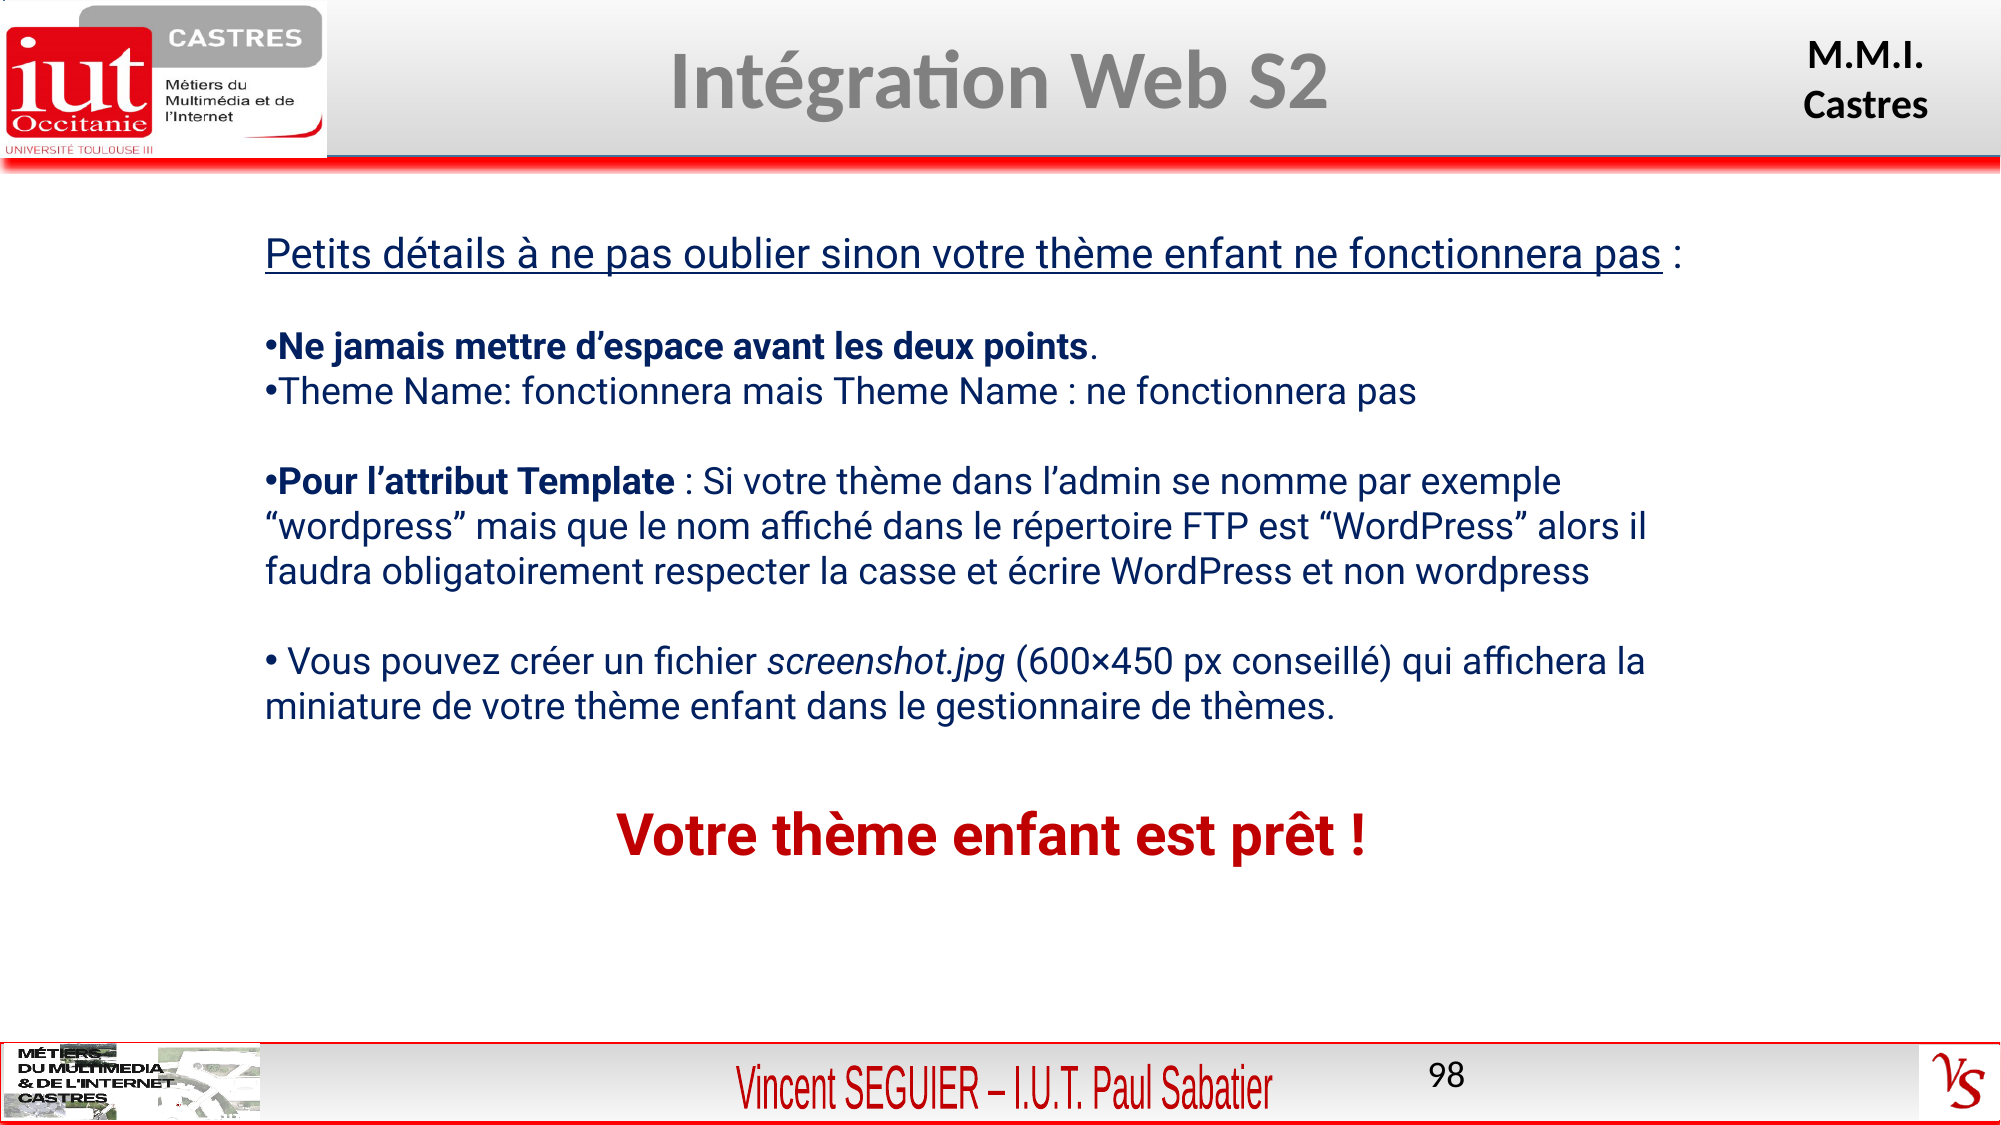

Petits détails à ne pas oublier sinon votre thème enfant ne fonctionnera pas :

Ne jamais mettre d’espace avant les deux points.
Theme Name: fonctionnera mais Theme Name : ne fonctionnera pas

Pour l’attribut Template : Si votre thème dans l’admin se nomme par exemple “wordpress” mais que le nom affiché dans le répertoire FTP est “WordPress” alors il faudra obligatoirement respecter la casse et écrire WordPress et non wordpress

 Vous pouvez créer un fichier screenshot.jpg (600×450 px conseillé) qui affichera la miniature de votre thème enfant dans le gestionnaire de thèmes.

Votre thème enfant est prêt !
98